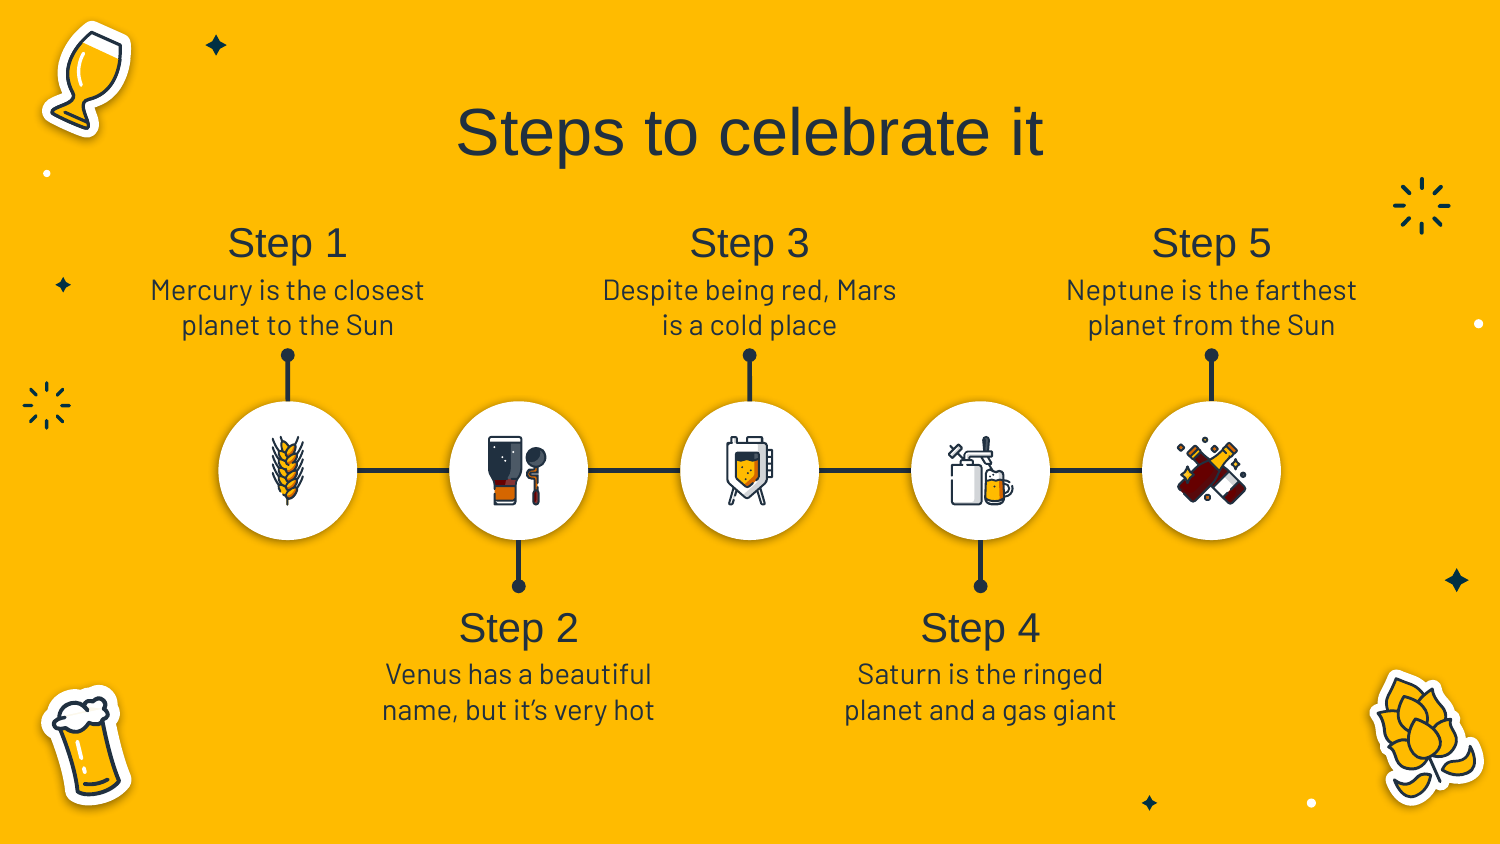

# Steps to celebrate it
Step 1
Step 3
Step 5
Mercury is the closest planet to the Sun
Despite being red, Mars is a cold place
Neptune is the farthest planet from the Sun

Step 2
Step 4
Venus has a beautiful name, but it’s very hot
Saturn is the ringed planet and a gas giant